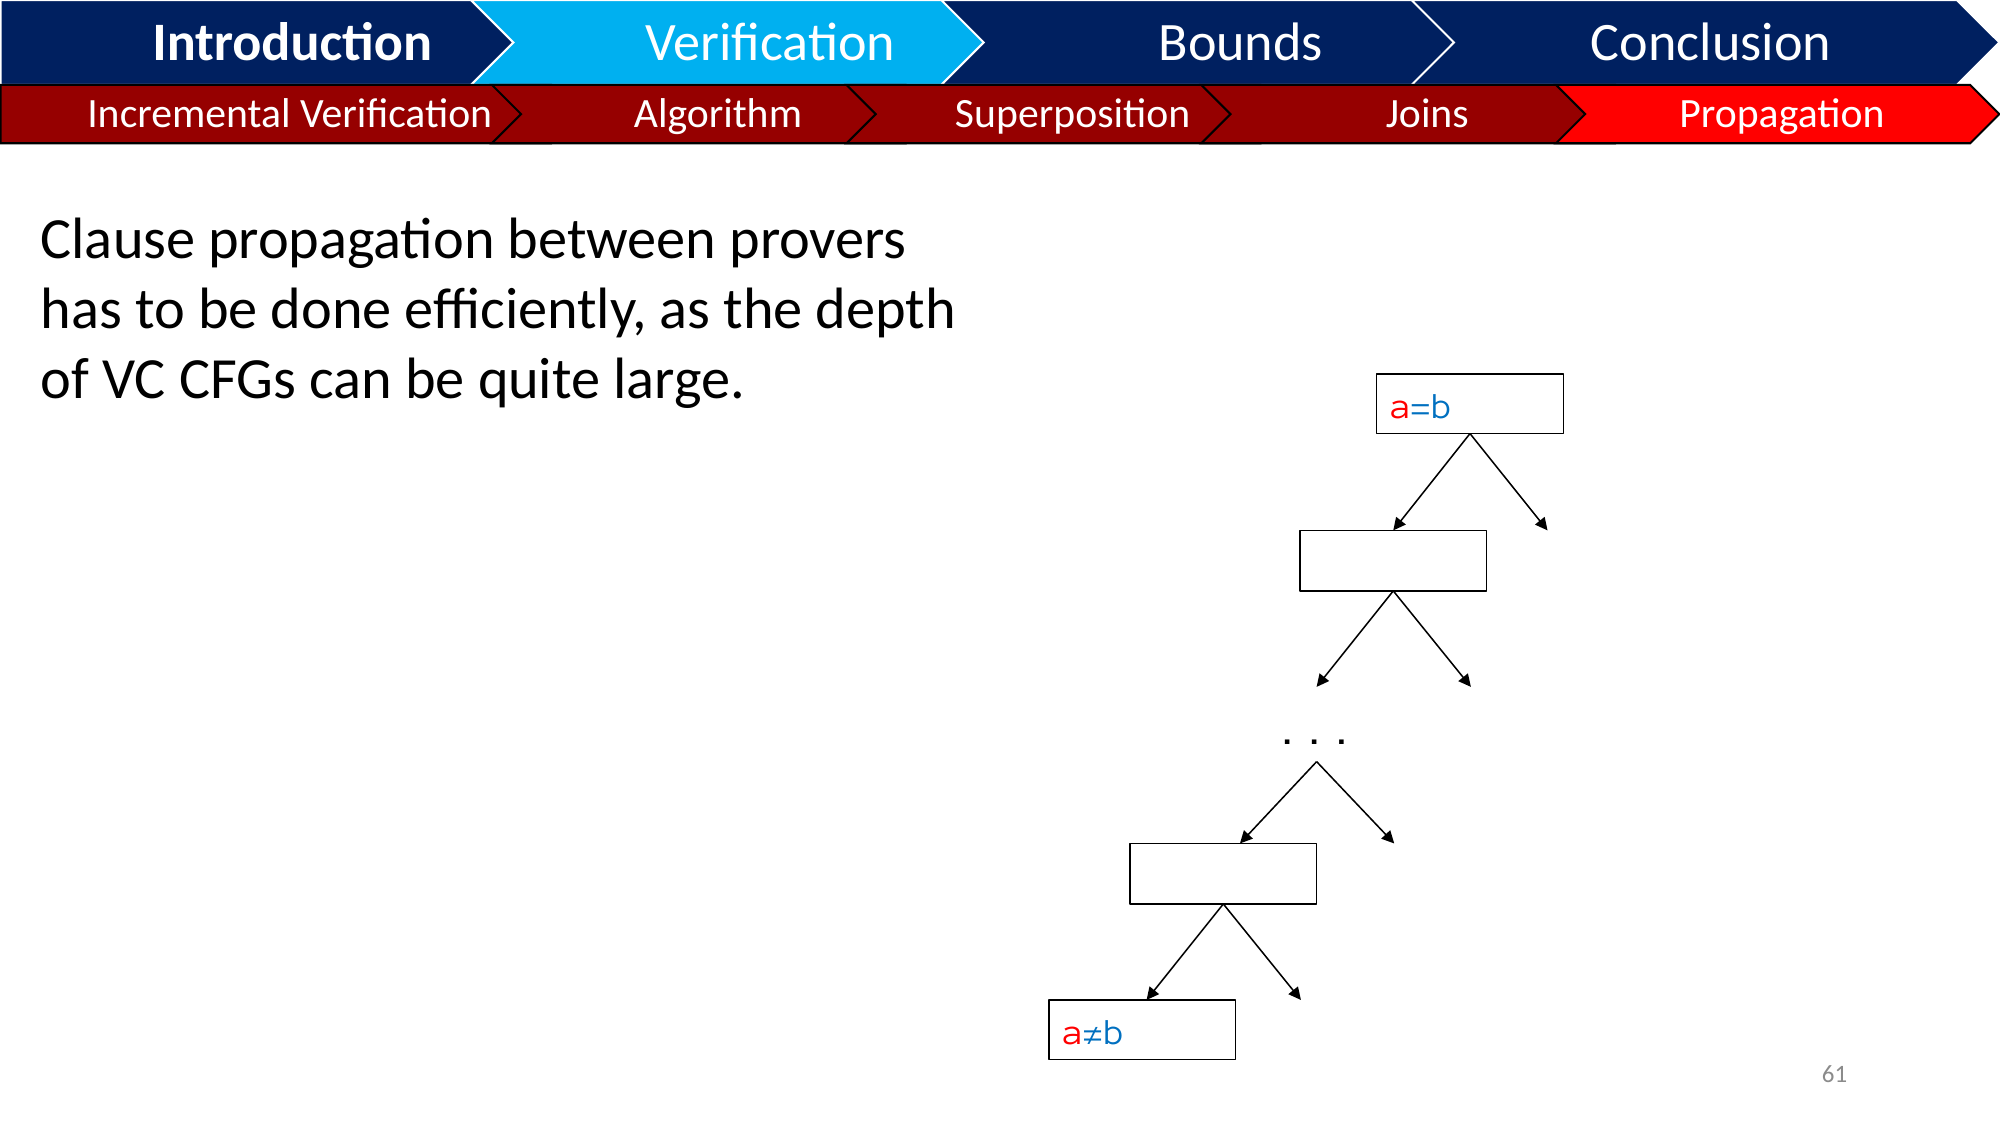

Introduction
Verification
Bounds
Conclusion
Incremental Verification
Algorithm
Superposition
Joins
Propagation
Clause propagation between provers has to be done efficiently, as the depth of VC CFGs can be quite large.
a=b

...

a≠b
61